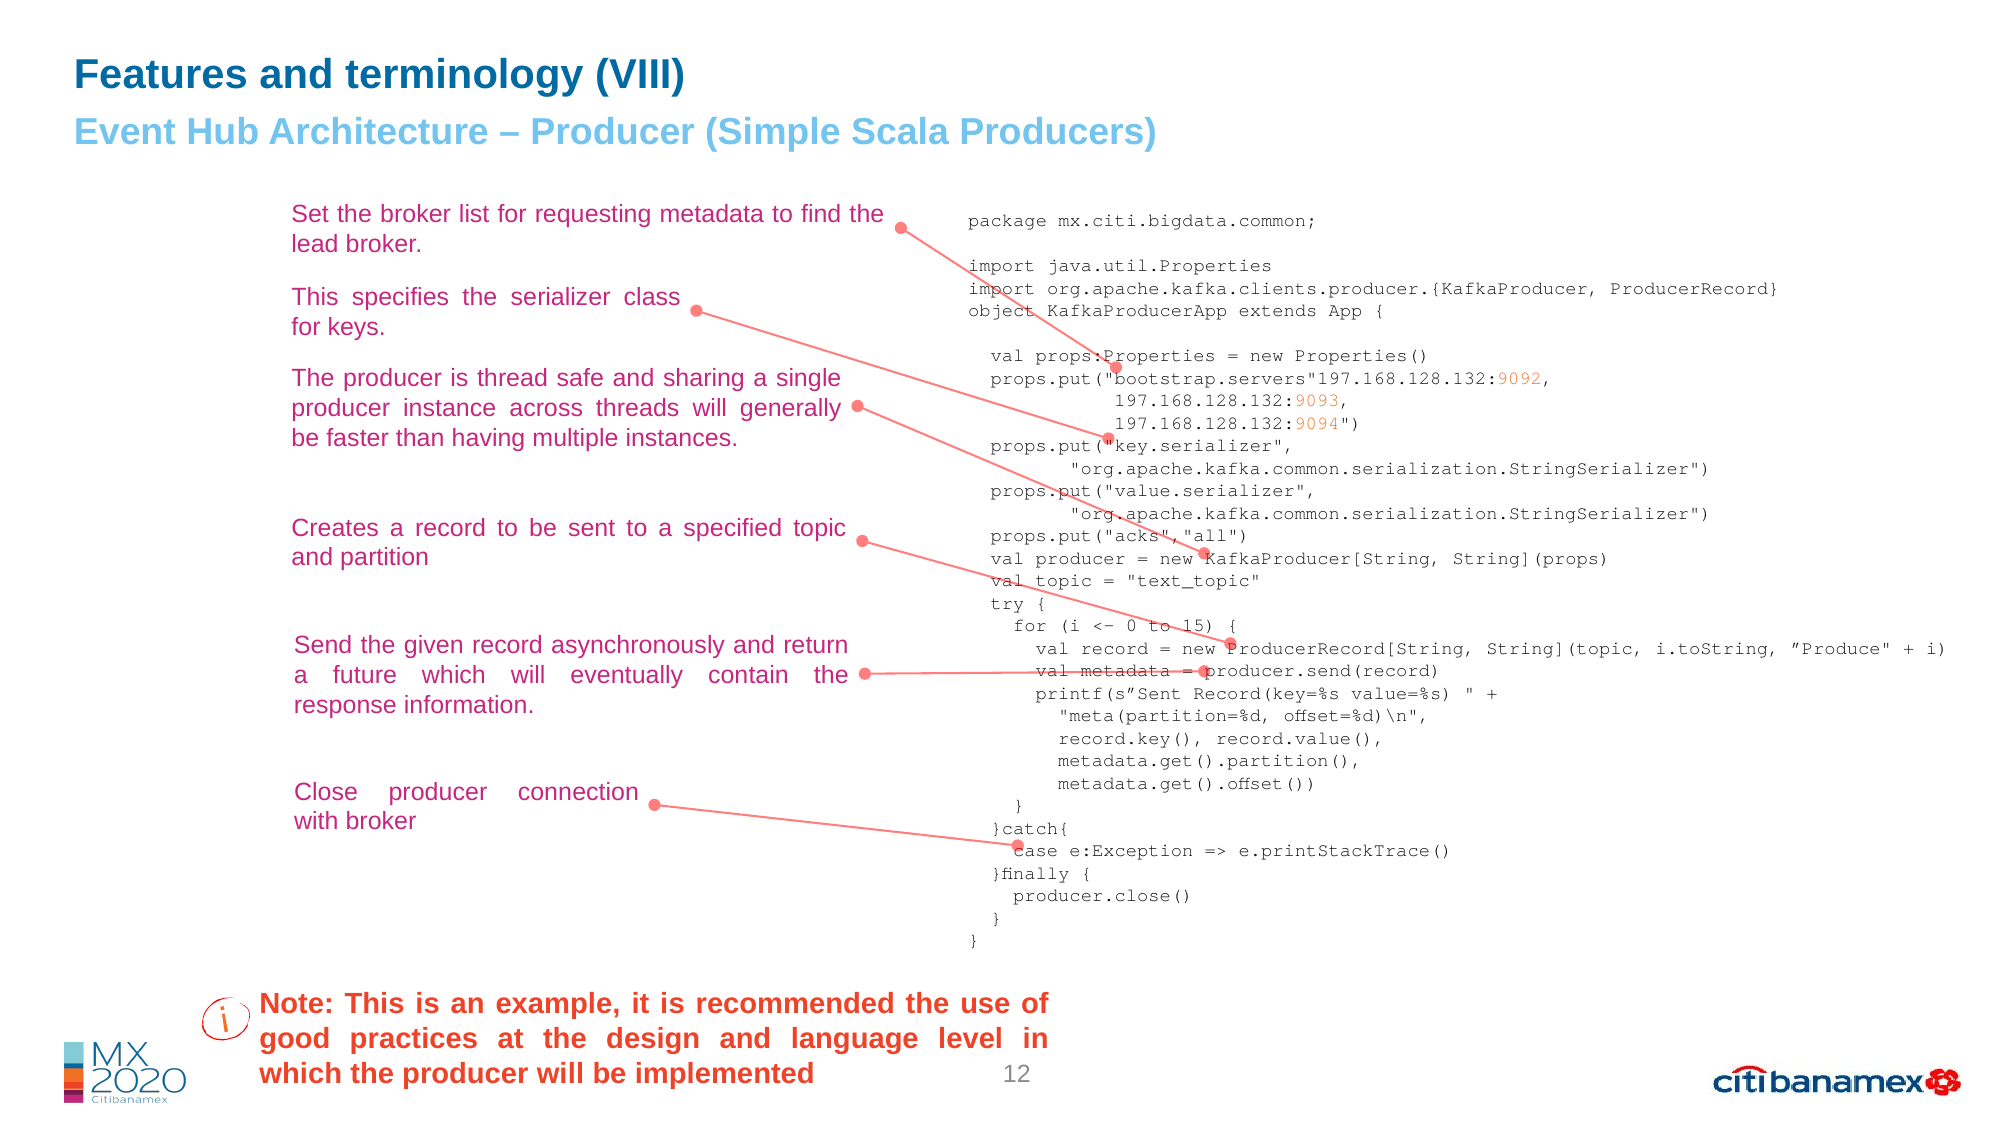

Features and terminology (VIII)
Event Hub Architecture – Producer (Simple Scala Producers)
Set the broker list for requesting metadata to find the lead broker.
package mx.citi.bigdata.common;

import java.util.Properties
import org.apache.kafka.clients.producer.{KafkaProducer, ProducerRecord}
object KafkaProducerApp extends App {

  val props:Properties = new Properties()
  props.put("bootstrap.servers"197.168.128.132:9092,
             197.168.128.132:9093,
             197.168.128.132:9094")
  props.put("key.serializer",
         "org.apache.kafka.common.serialization.StringSerializer")
  props.put("value.serializer",
         "org.apache.kafka.common.serialization.StringSerializer")
  props.put("acks","all")
  val producer = new KafkaProducer[String, String](props)
  val topic = "text_topic"
  try {
    for (i <- 0 to 15) {
      val record = new ProducerRecord[String, String](topic, i.toString, ”Produce" + i)
      val metadata = producer.send(record)
      printf(s”Sent Record(key=%s value=%s) " +
        "meta(partition=%d, offset=%d)\n",
        record.key(), record.value(),
        metadata.get().partition(),
        metadata.get().offset())
    }
  }catch{
    case e:Exception => e.printStackTrace()
  }finally {
    producer.close()
  }
}
This specifies the serializer class for keys.
The producer is thread safe and sharing a single producer instance across threads will generally be faster than having multiple instances.
Creates a record to be sent to a specified topic and partition
Send the given record asynchronously and return a future which will eventually contain the response information.
Close producer connection with broker
Note: This is an example, it is recommended the use of good practices at the design and language level in which the producer will be implemented
 ¡